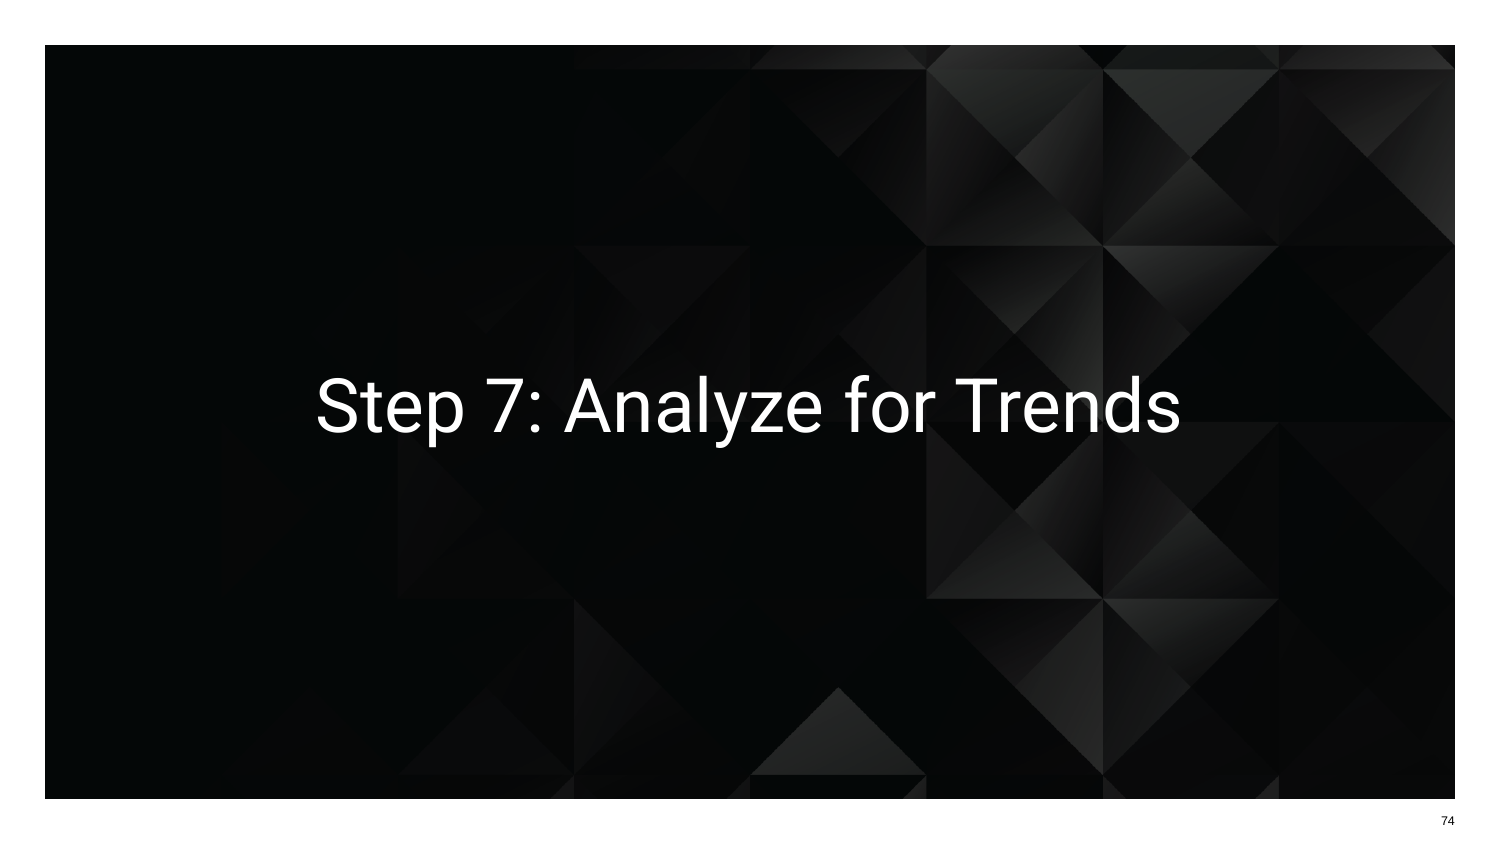

# Step 7: Analyze for Trends

74